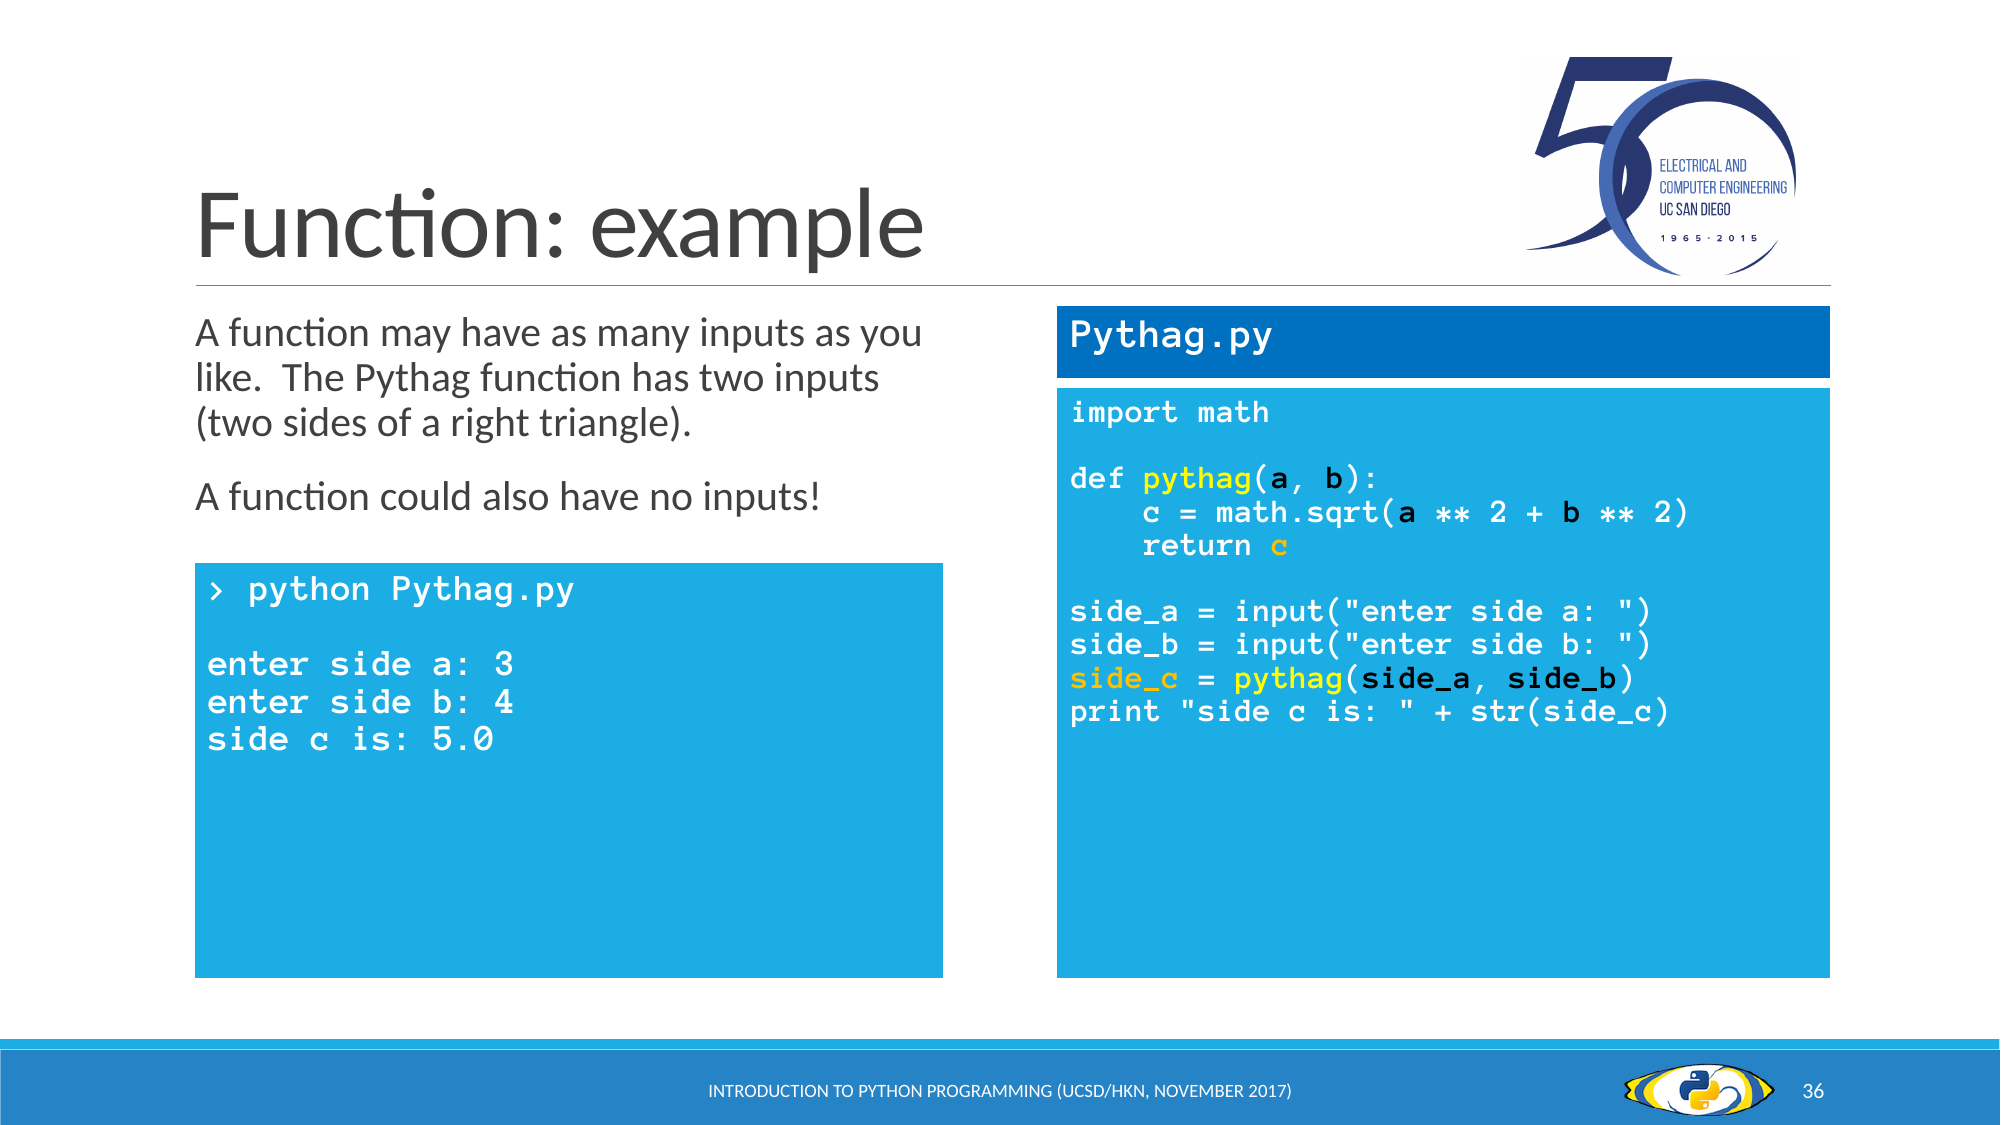

# Function: example
A function may have as many inputs as you like.  The Pythag function has two inputs (two sides of a right triangle).
A function could also have no inputs!
| Pythag.py |
| --- |
| import math def pythag(a, b): c = math.sqrt(a \*\* 2 + b \*\* 2) return c side\_a = input("enter side a: ") side\_b = input("enter side b: ") side\_c = pythag(side\_a, side\_b) print "side c is: " + str(side\_c) |
| --- |
| > python Pythag.py enter side a: 3 enter side b: 4 side c is: 5.0 |
| --- |
Introduction to Python Programming (UCSD/HKN, November 2017)
36